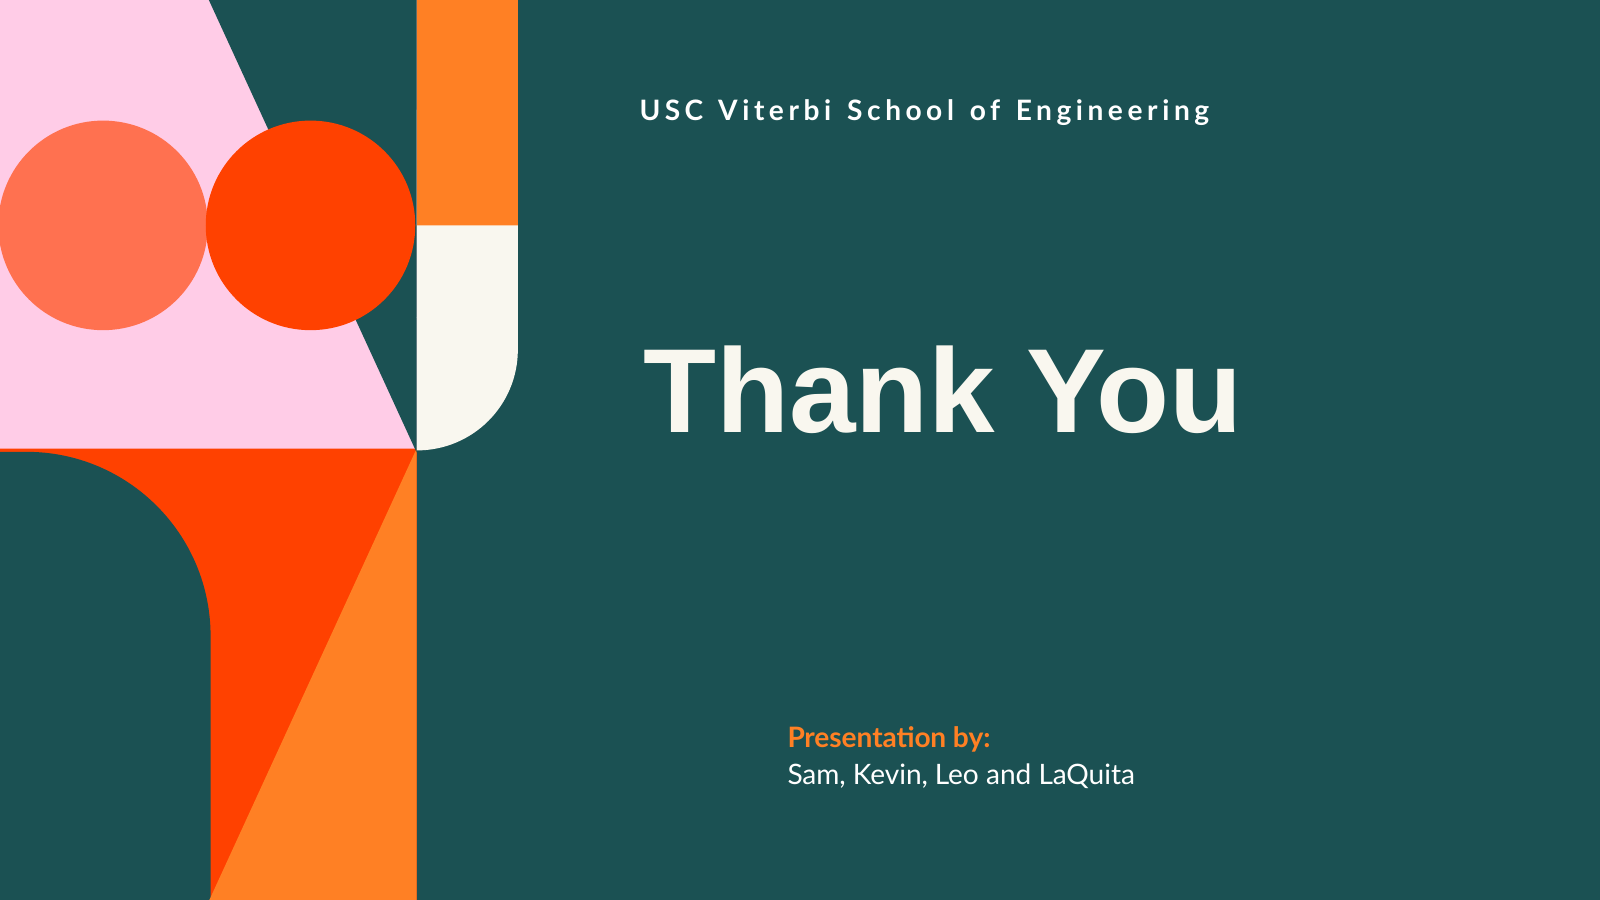

USC Viterbi School of Engineering

Thank You

Presentation by:
Sam, Kevin, Leo and LaQuita